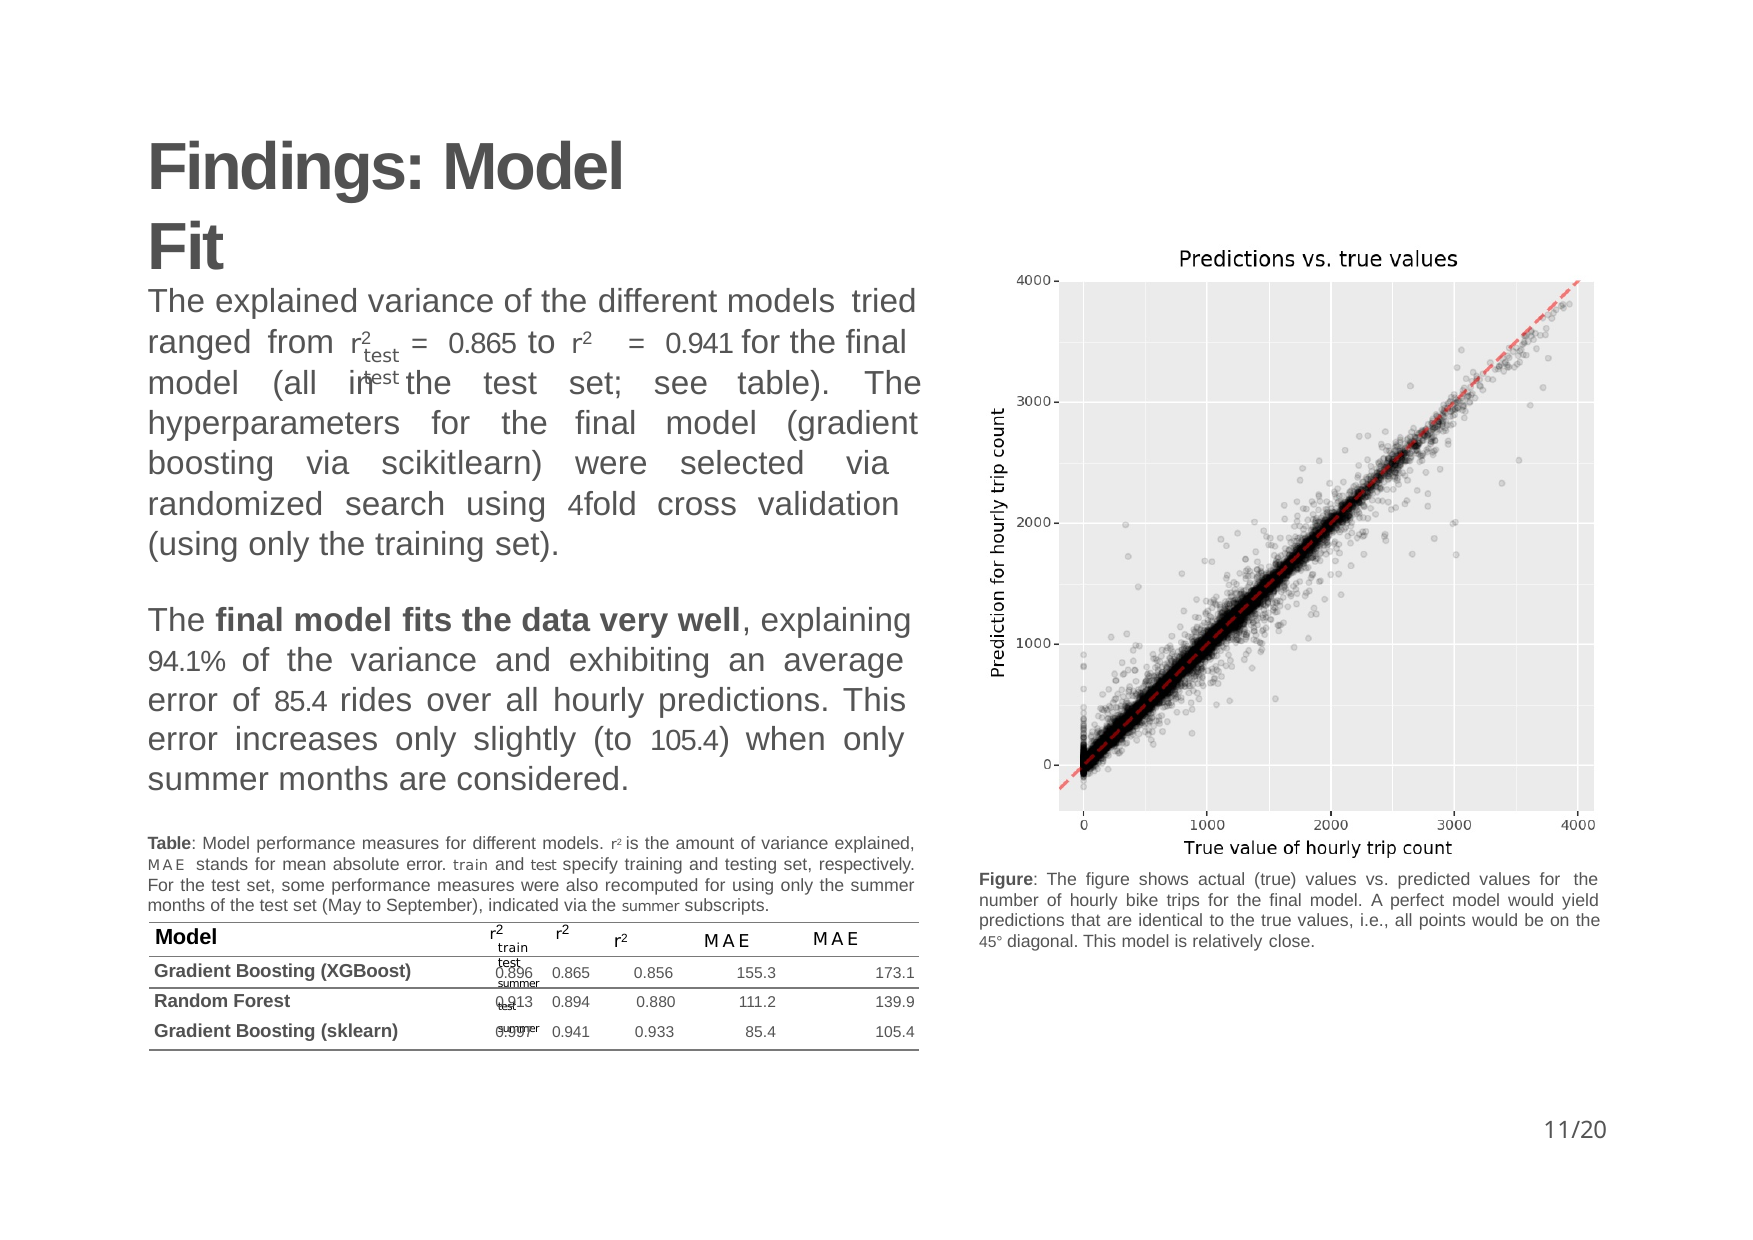

# Findings: Model Fit

The explained variance of the different models tried
ranged from r2	= 0.865 to r2	= 0.941 for the final
test	test
model	(all	in	the	test	set;	see
table).	The
hyperparameters
for	the
final
model
(gradient
boosting via scikit­learn) were selected via  randomized search using 4­fold cross validation  (using only the training set).

The final model fits the data very well, explaining  94.1% of the variance and exhibiting an average  error of 85.4 rides over all hourly predictions. This  error increases only slightly (to 105.4) when only  summer months are considered.
Table: Model performance measures for different models. r2 is the amount of variance explained,  MAE stands for mean absolute error. train and test specify training and testing set, respectively.  For the test set, some performance measures were also re­computed for using only the summer  months of the test set (May to September), indicated via the summer subscripts.

train	test	summer	test	summer
Figure: The figure shows actual (true) values vs. predicted values for the  number of hourly bike trips for the final model. A perfect model would yield  predictions that are identical to the true values, i.e., all points would be on the  45° diagonal. This model is relatively close.
| Model | r2 | r2 | r2 MAE | MAE |
| --- | --- | --- | --- | --- |
| Gradient Boosting (XGBoost) | 0.896 | 0.865 | 0.856 155.3 | 173.1 |
| Random Forest | 0.913 | 0.894 | 0.880 111.2 | 139.9 |
| Gradient Boosting (sklearn) | 0.997 | 0.941 | 0.933 85.4 | 105.4 |
11/20